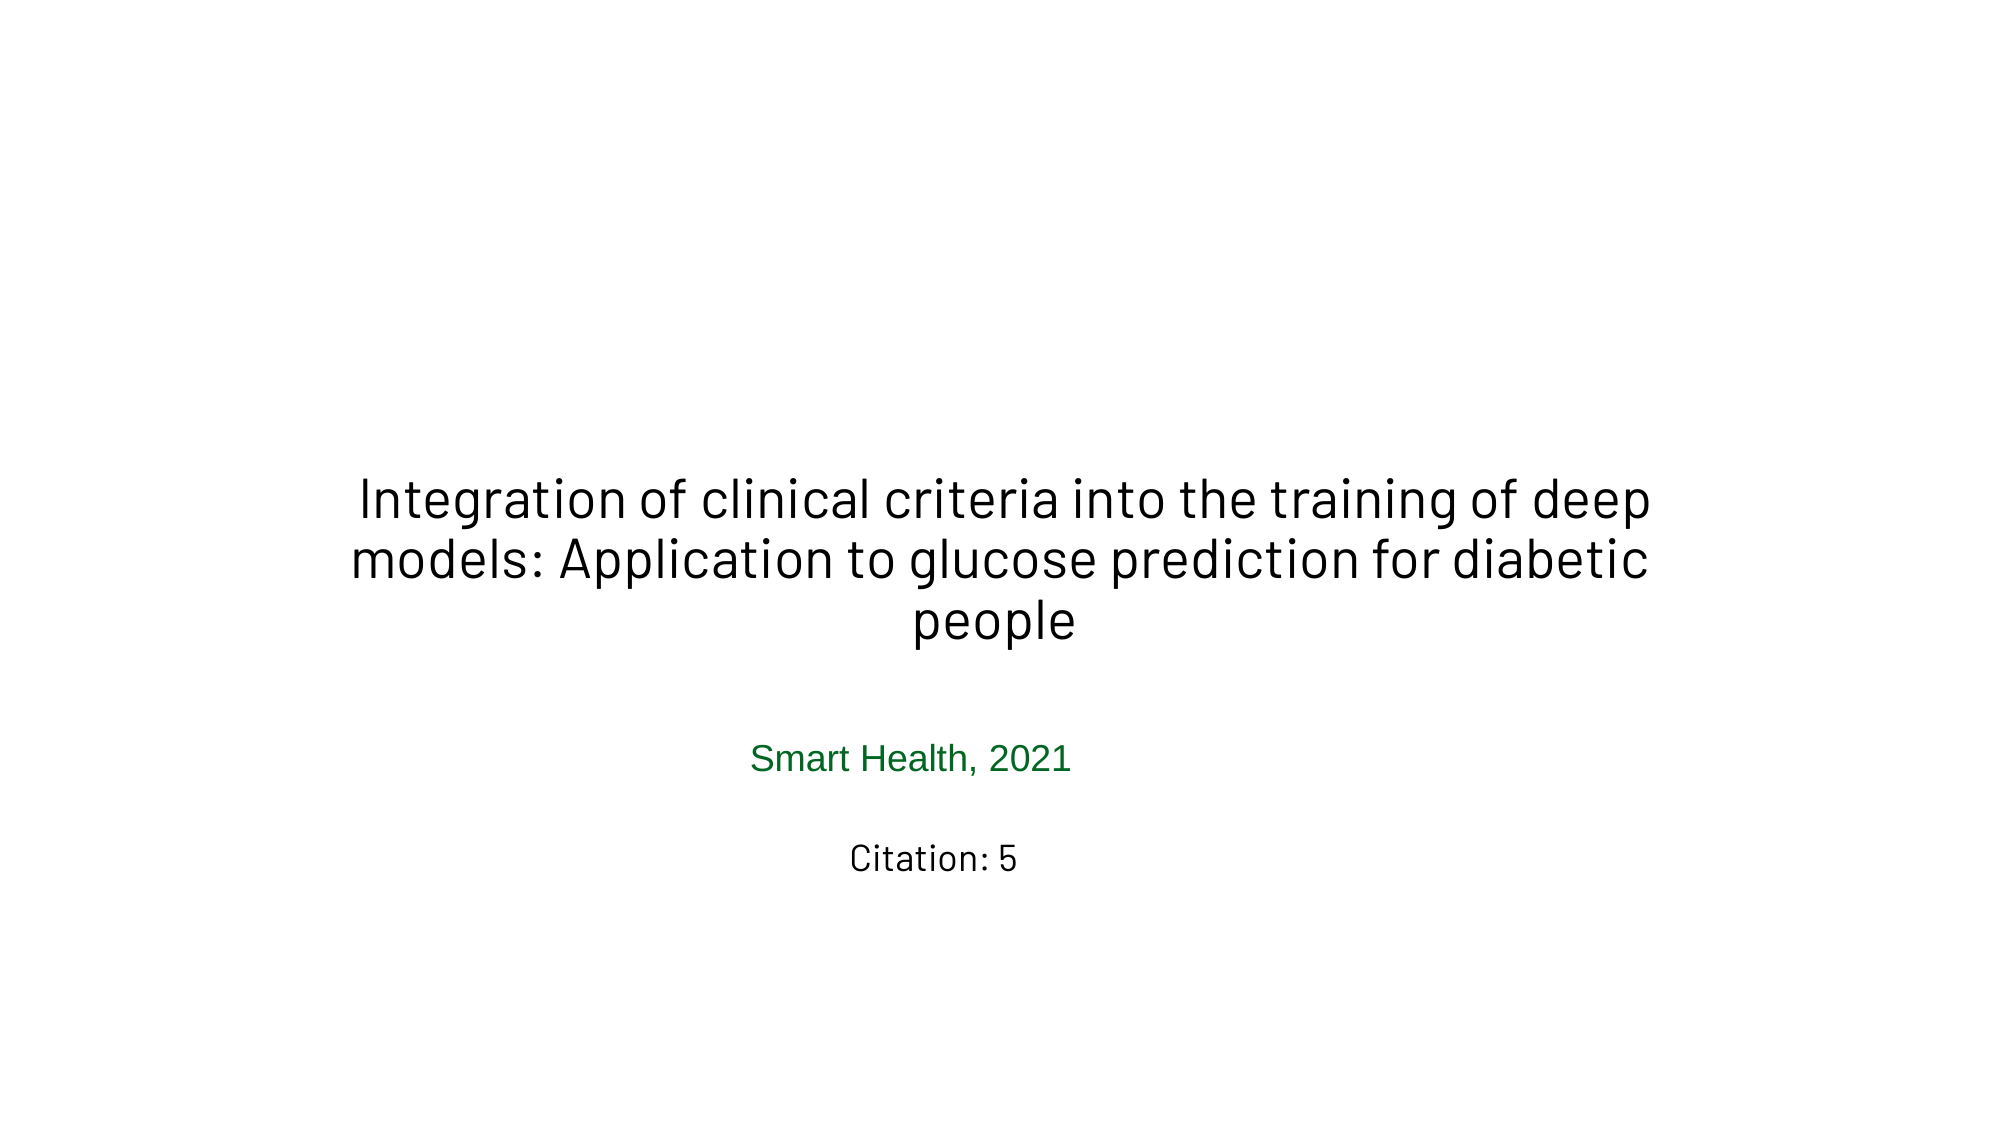

# Integration of clinical criteria into the training of deep models: Application to glucose prediction for diabetic people
Smart Health, 2021
Citation: 5